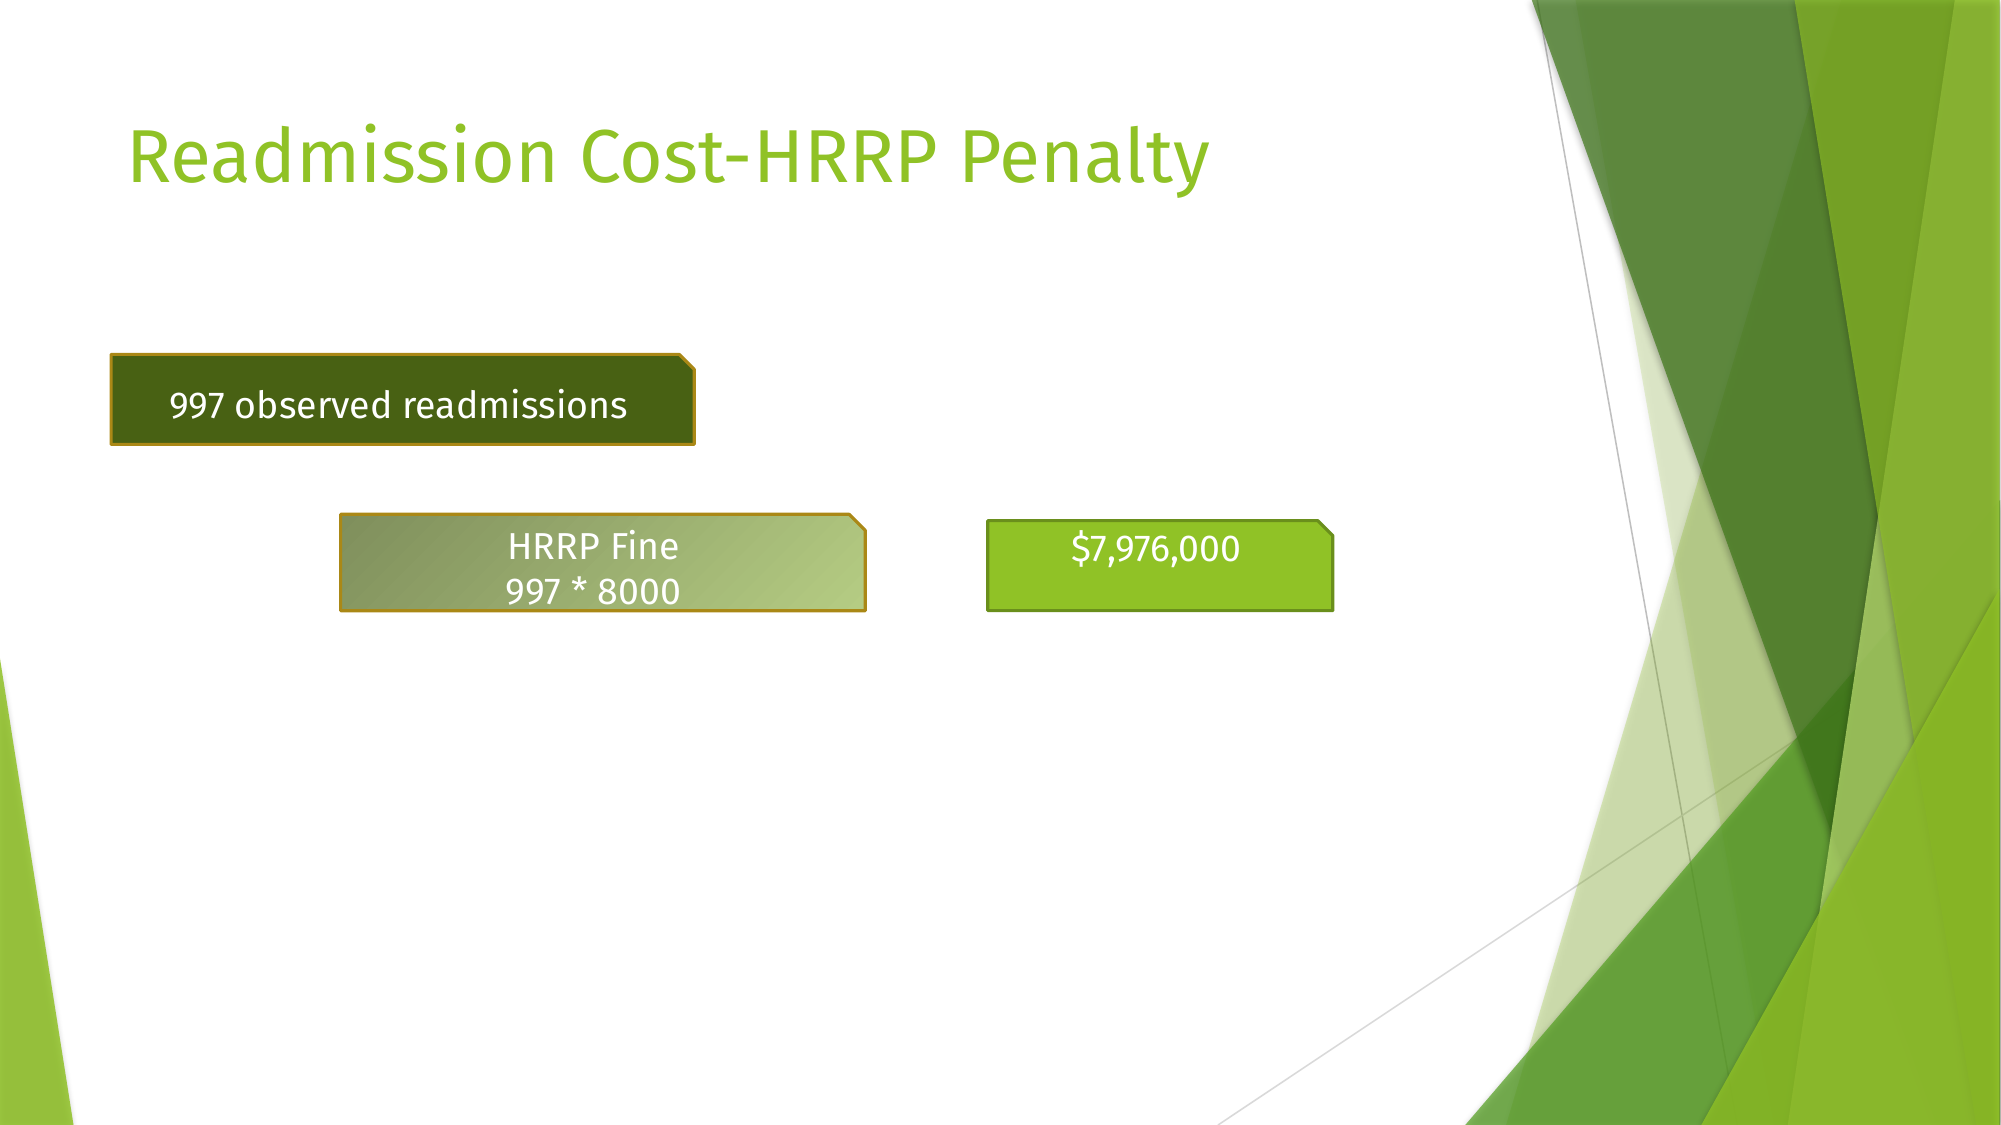

# Readmission Cost-HRRP Penalty
997 observed readmissions
HRRP Fine
997 * 8000
$7,976,000